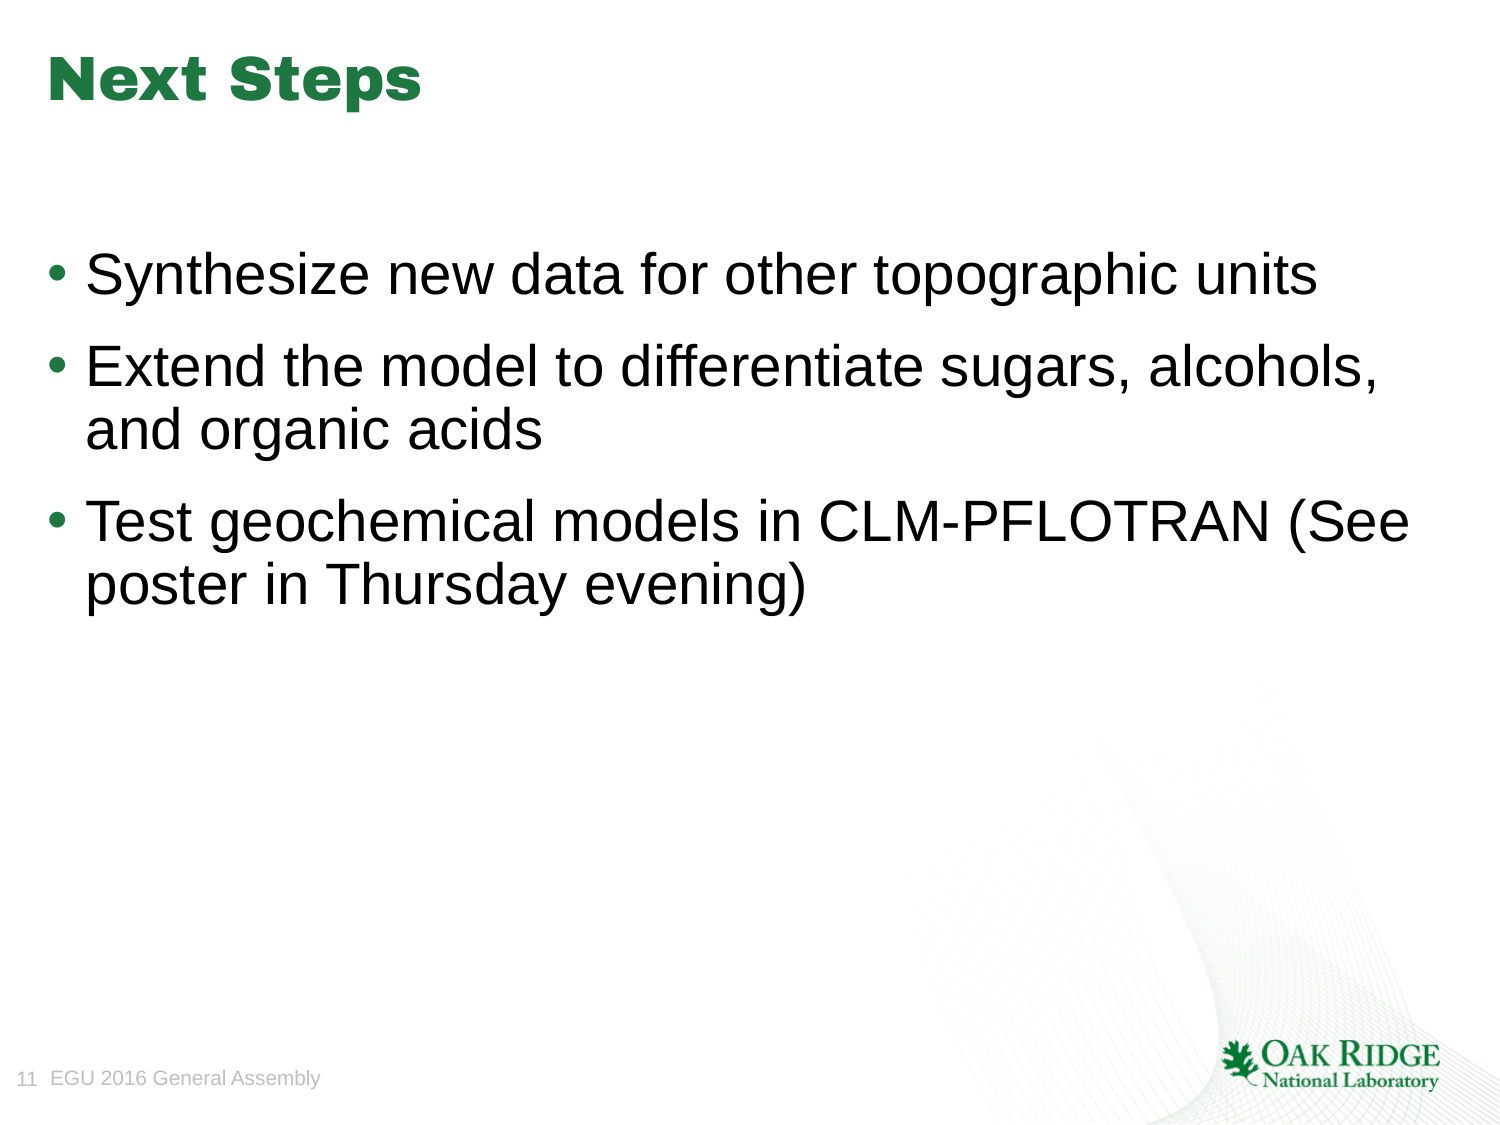

# Next Steps
Synthesize new data for other topographic units
Extend the model to differentiate sugars, alcohols, and organic acids
Test geochemical models in CLM-PFLOTRAN (See poster in Thursday evening)